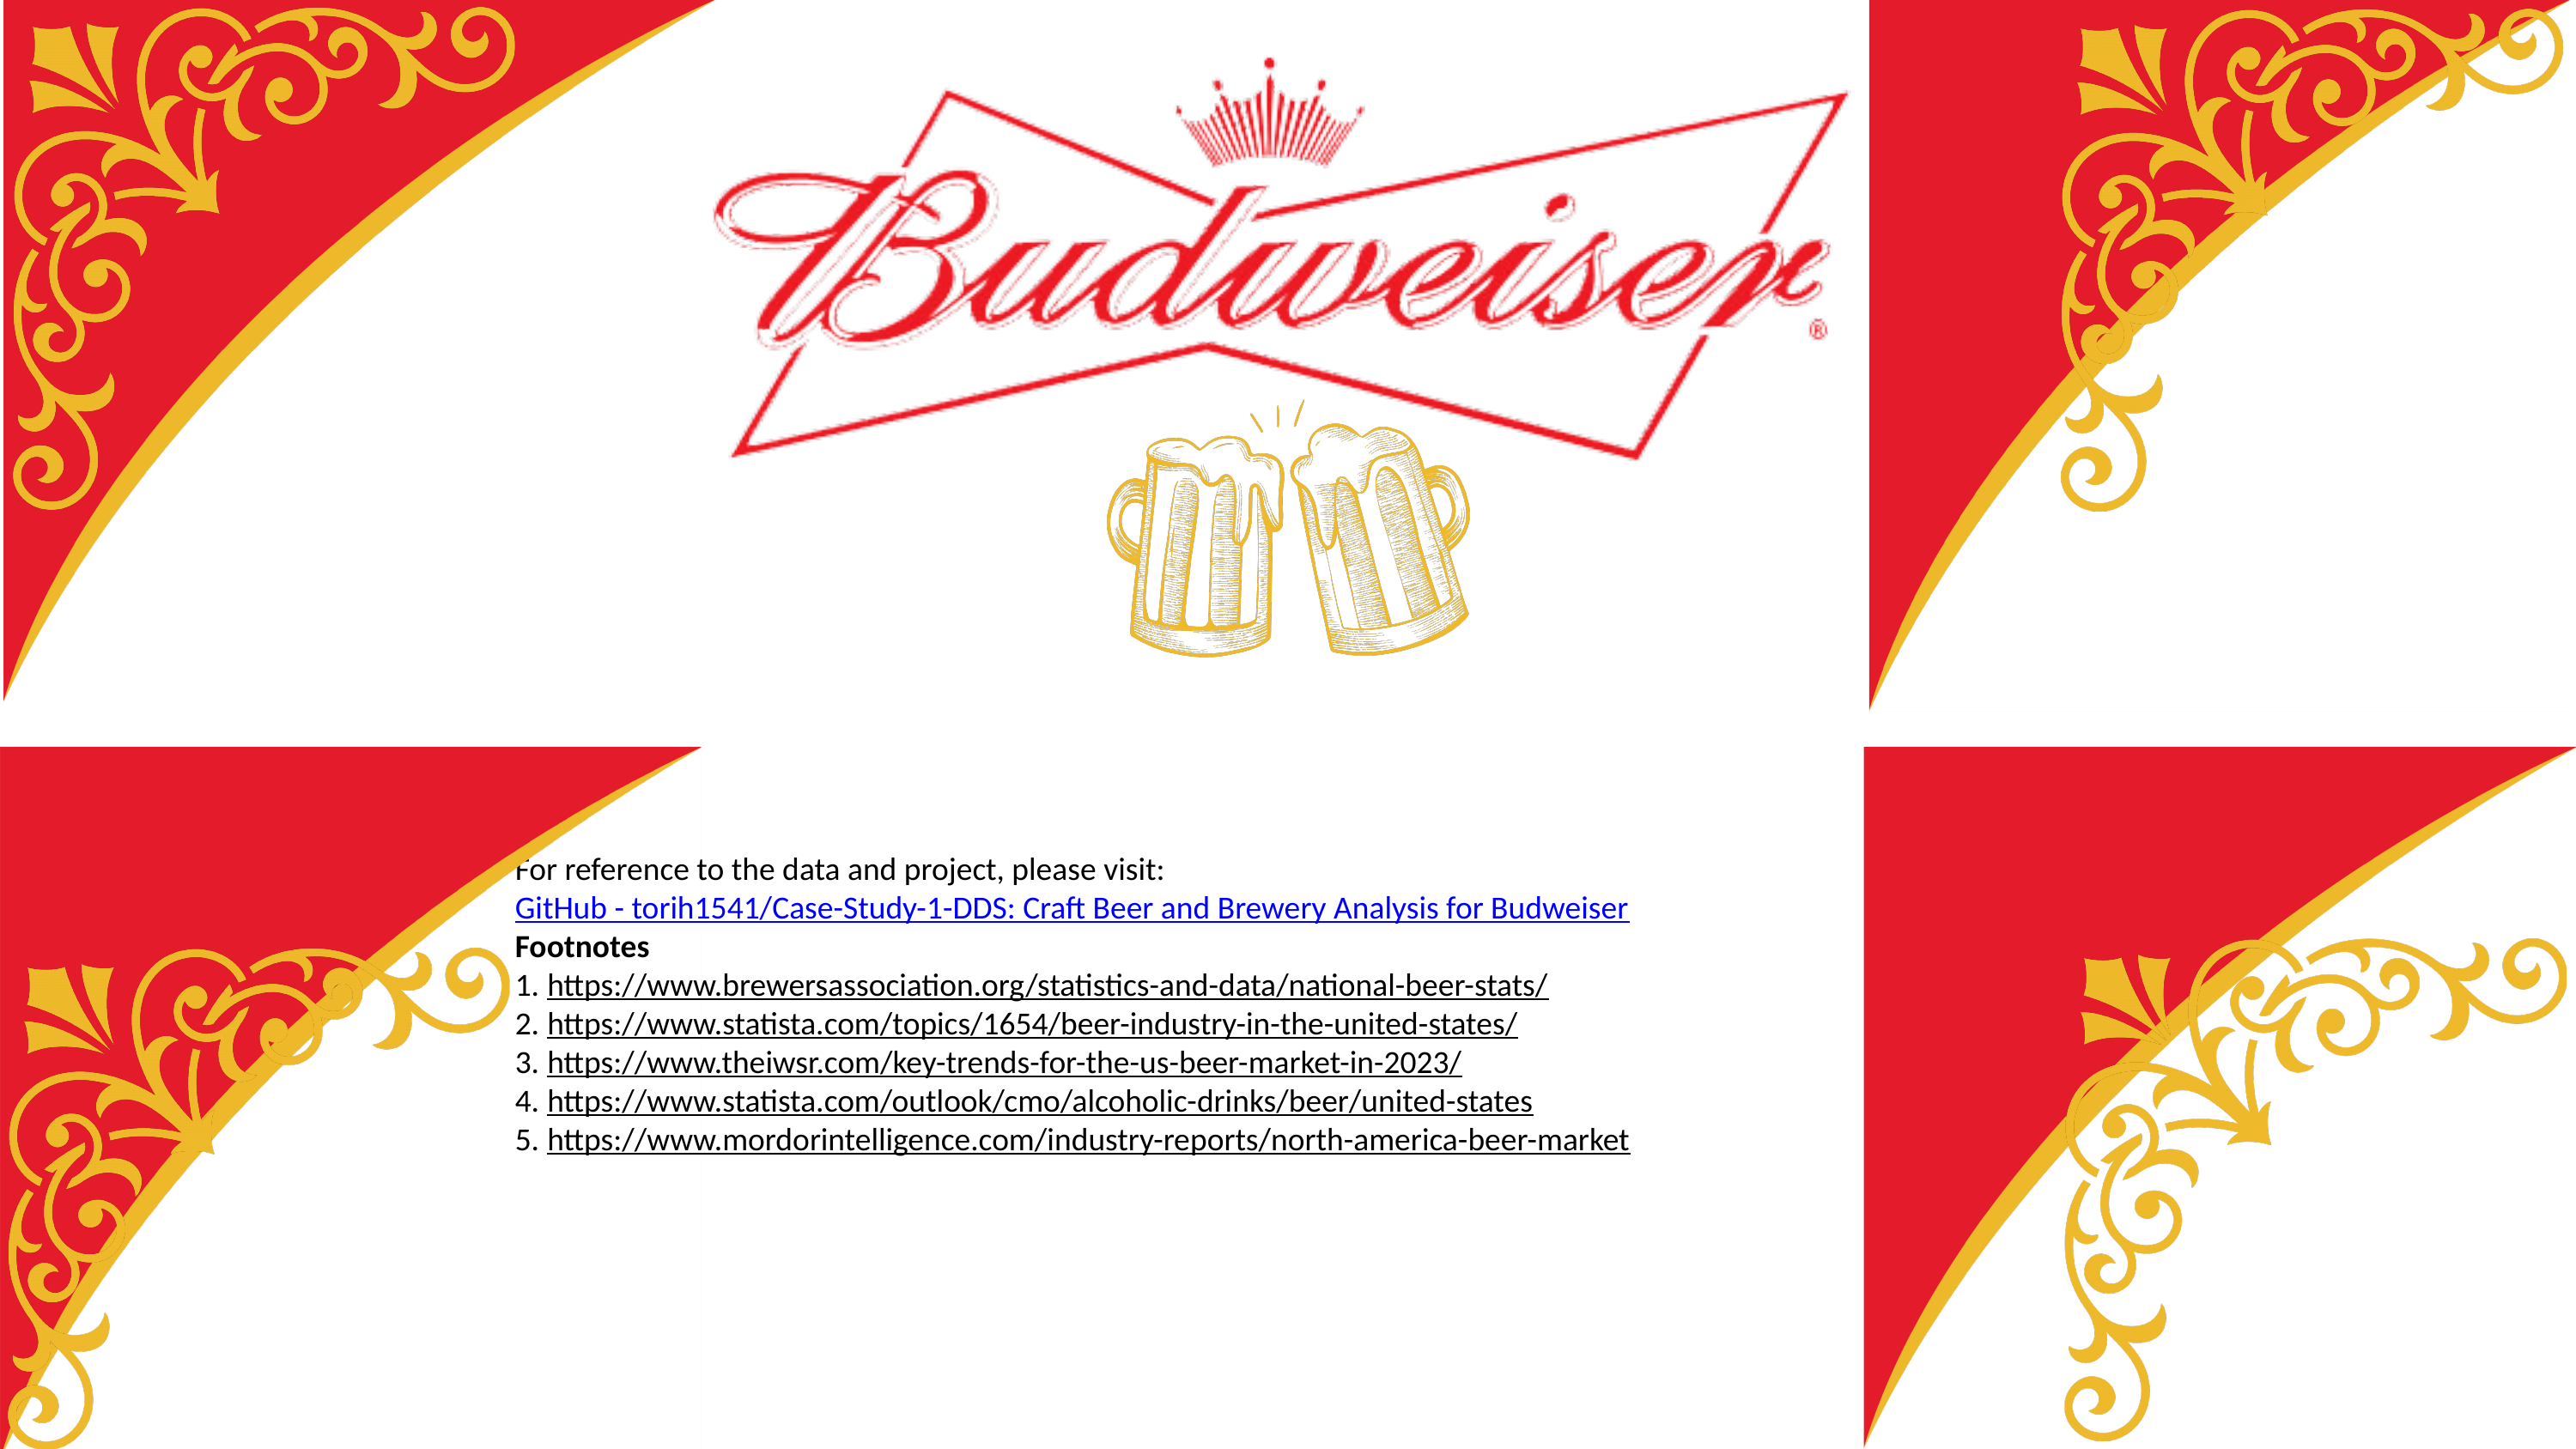

For reference to the data and project, please visit:
GitHub - torih1541/Case-Study-1-DDS: Craft Beer and Brewery Analysis for Budweiser
Footnotes
https://www.brewersassociation.org/statistics-and-data/national-beer-stats/
https://www.statista.com/topics/1654/beer-industry-in-the-united-states/
https://www.theiwsr.com/key-trends-for-the-us-beer-market-in-2023/
https://www.statista.com/outlook/cmo/alcoholic-drinks/beer/united-states
https://www.mordorintelligence.com/industry-reports/north-america-beer-market